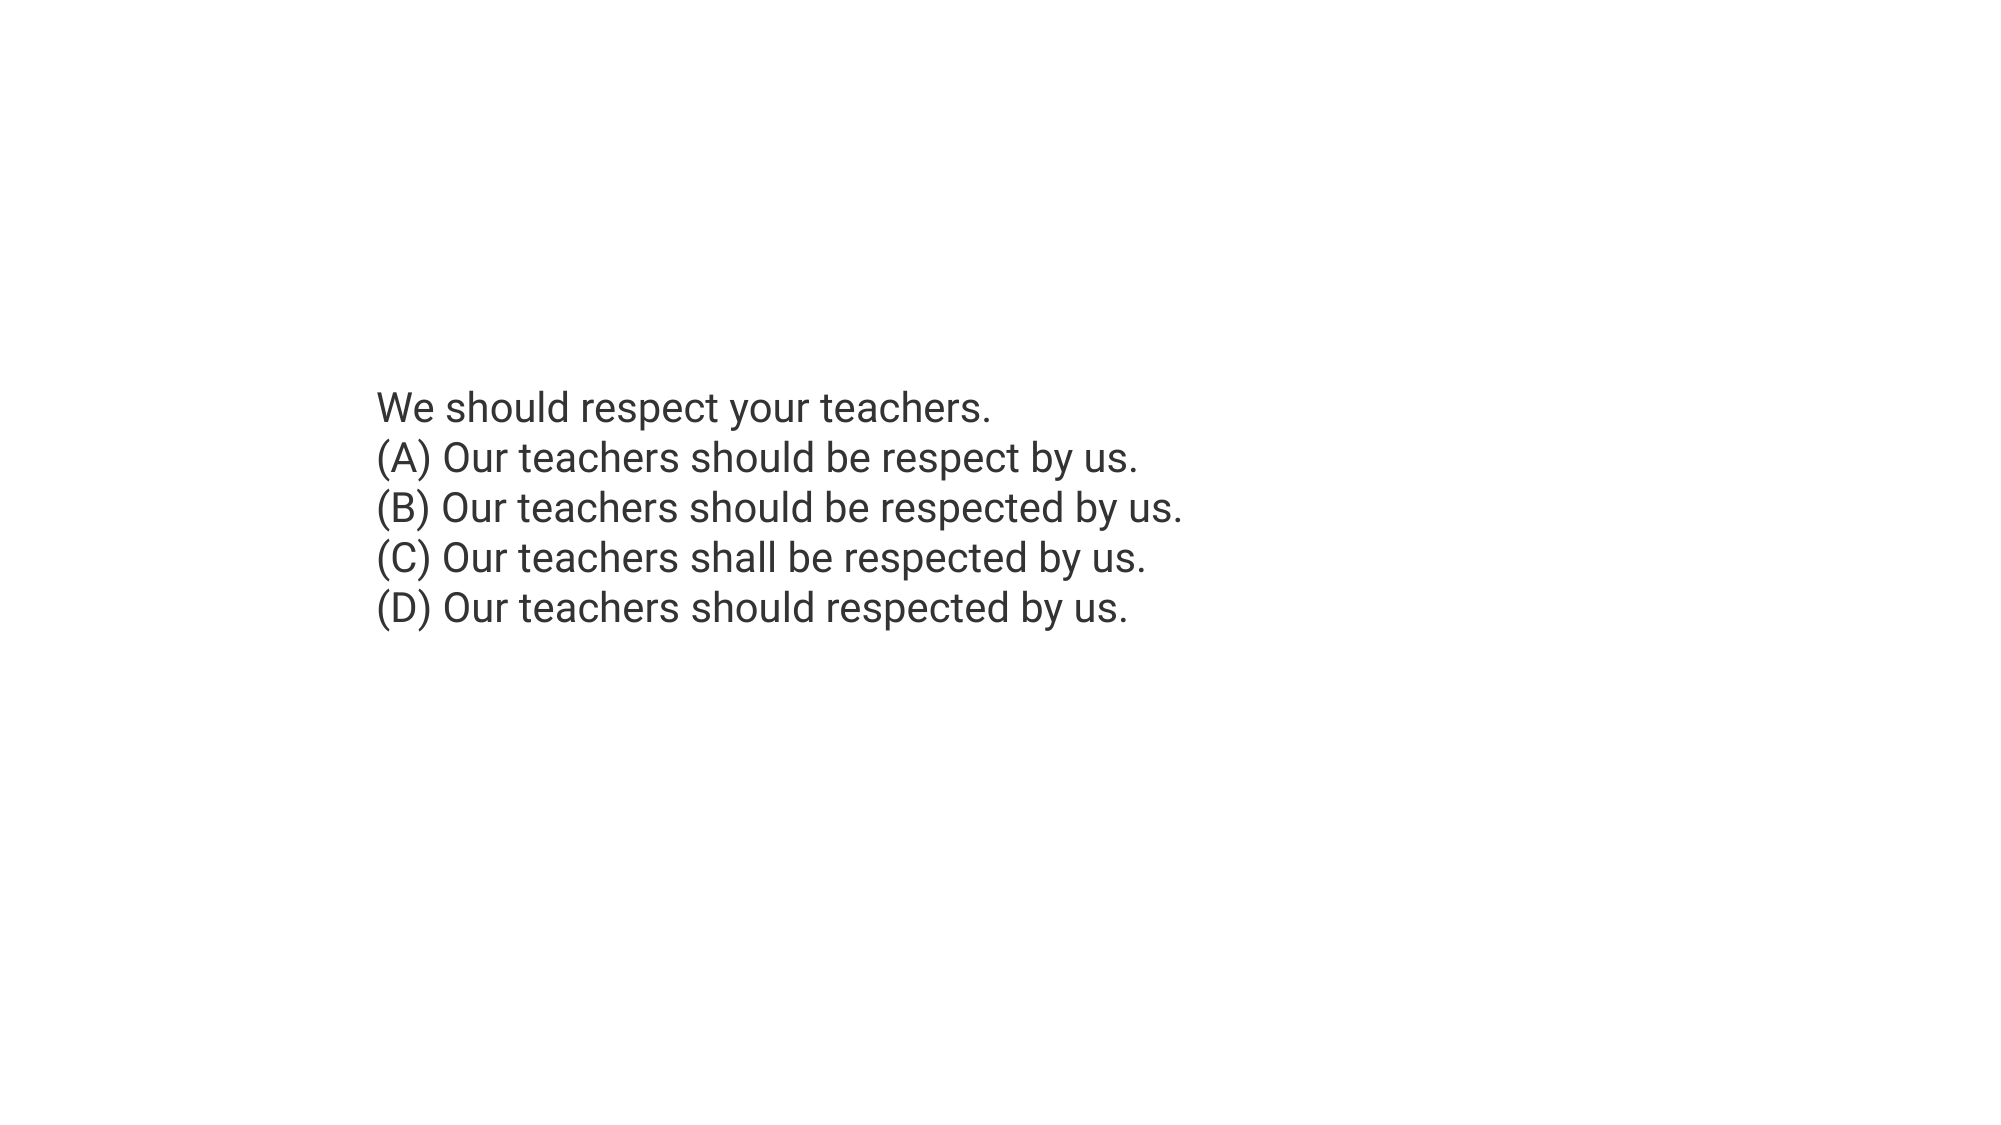

We should respect your teachers.
(A) Our teachers should be respect by us.
(B) Our teachers should be respected by us.
(C) Our teachers shall be respected by us.
(D) Our teachers should respected by us.